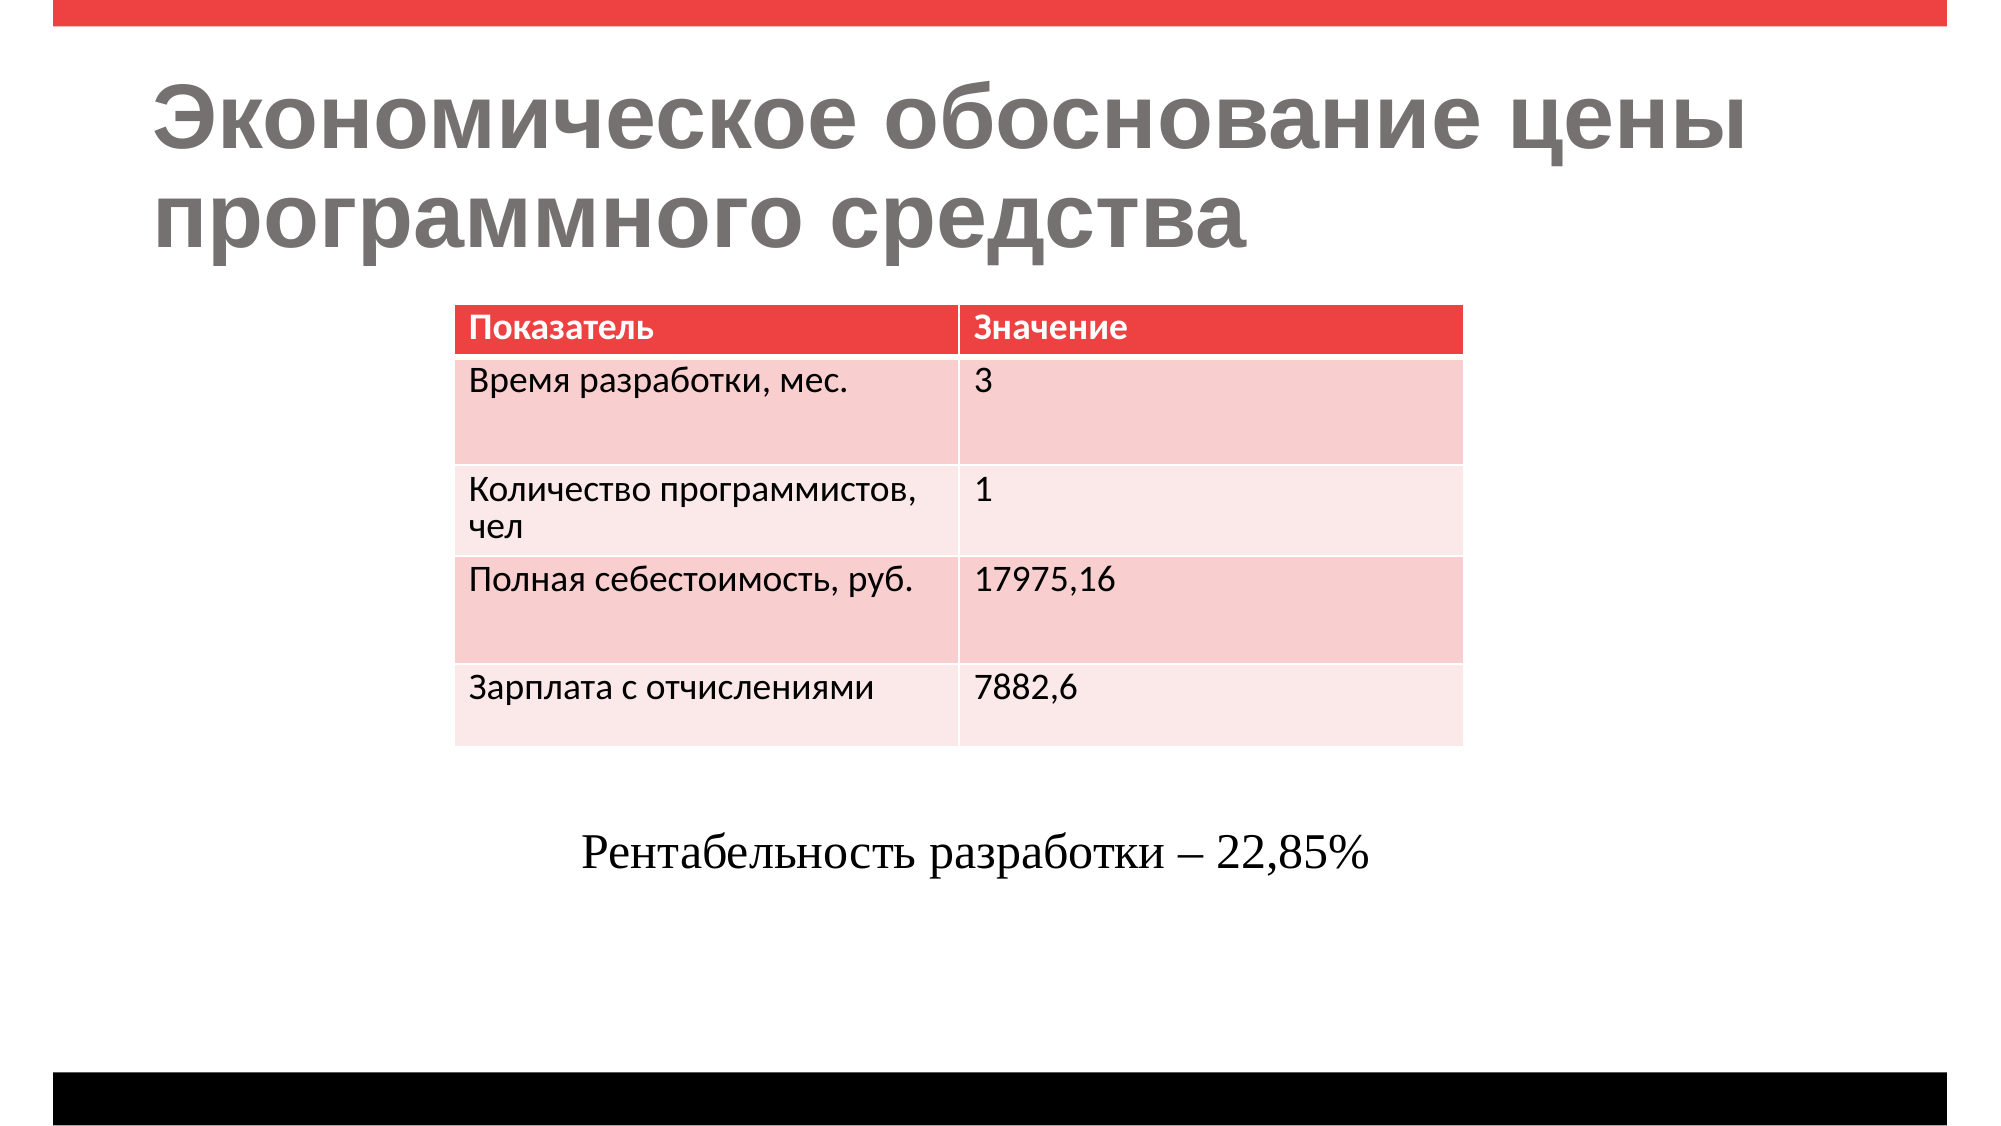

# Экономическое обоснование цены программного средства
| Показатель | Значение |
| --- | --- |
| Время разработки, мес. | 3 |
| Количество программистов, чел | 1 |
| Полная себестоимость, руб. | 17975,16 |
| Зарплата с отчислениями | 7882,6 |
Рентабельность разработки – 22,85%